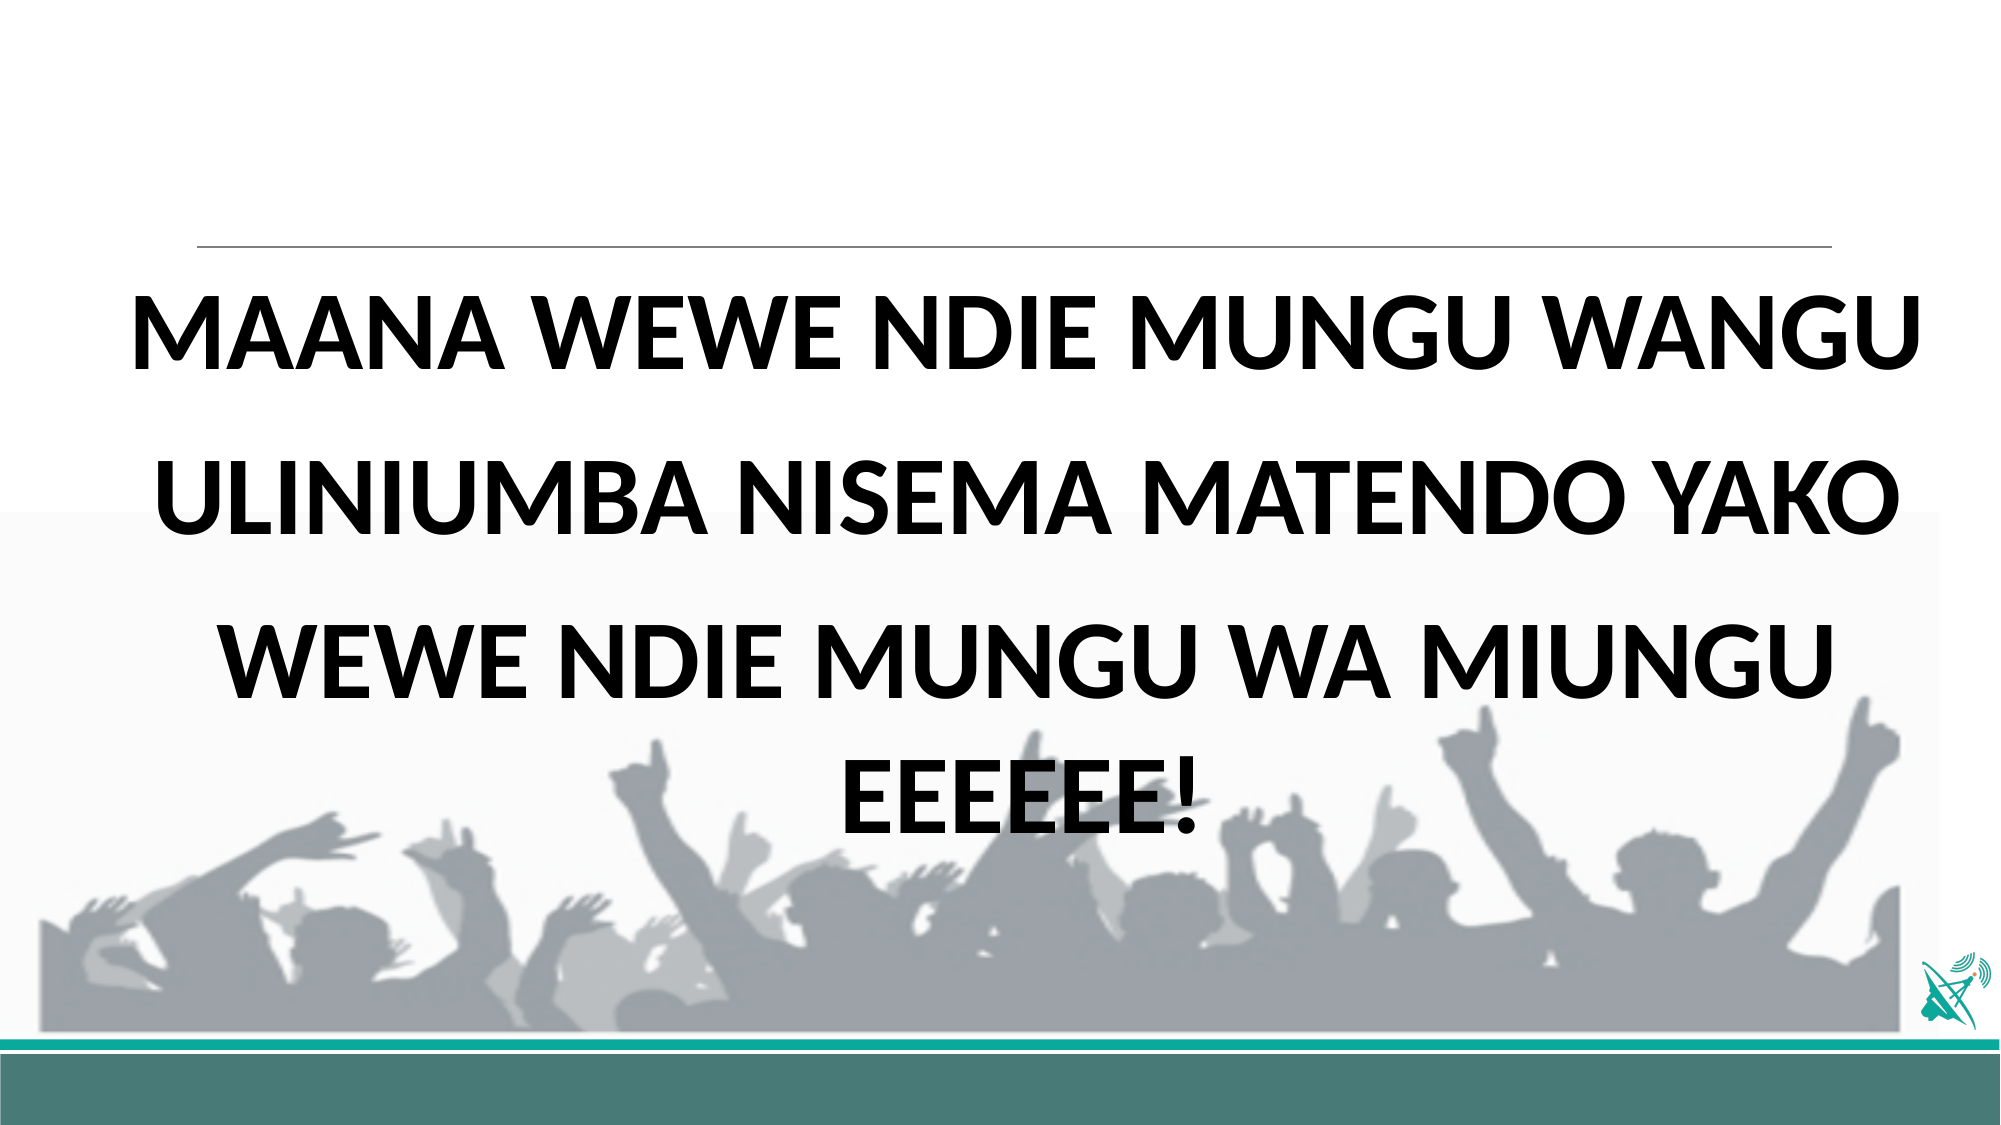

MAANA WEWE NDIE MUNGU WANGU
ULINIUMBA NISEMA MATENDO YAKO
WEWE NDIE MUNGU WA MIUNGU EEEEEE!